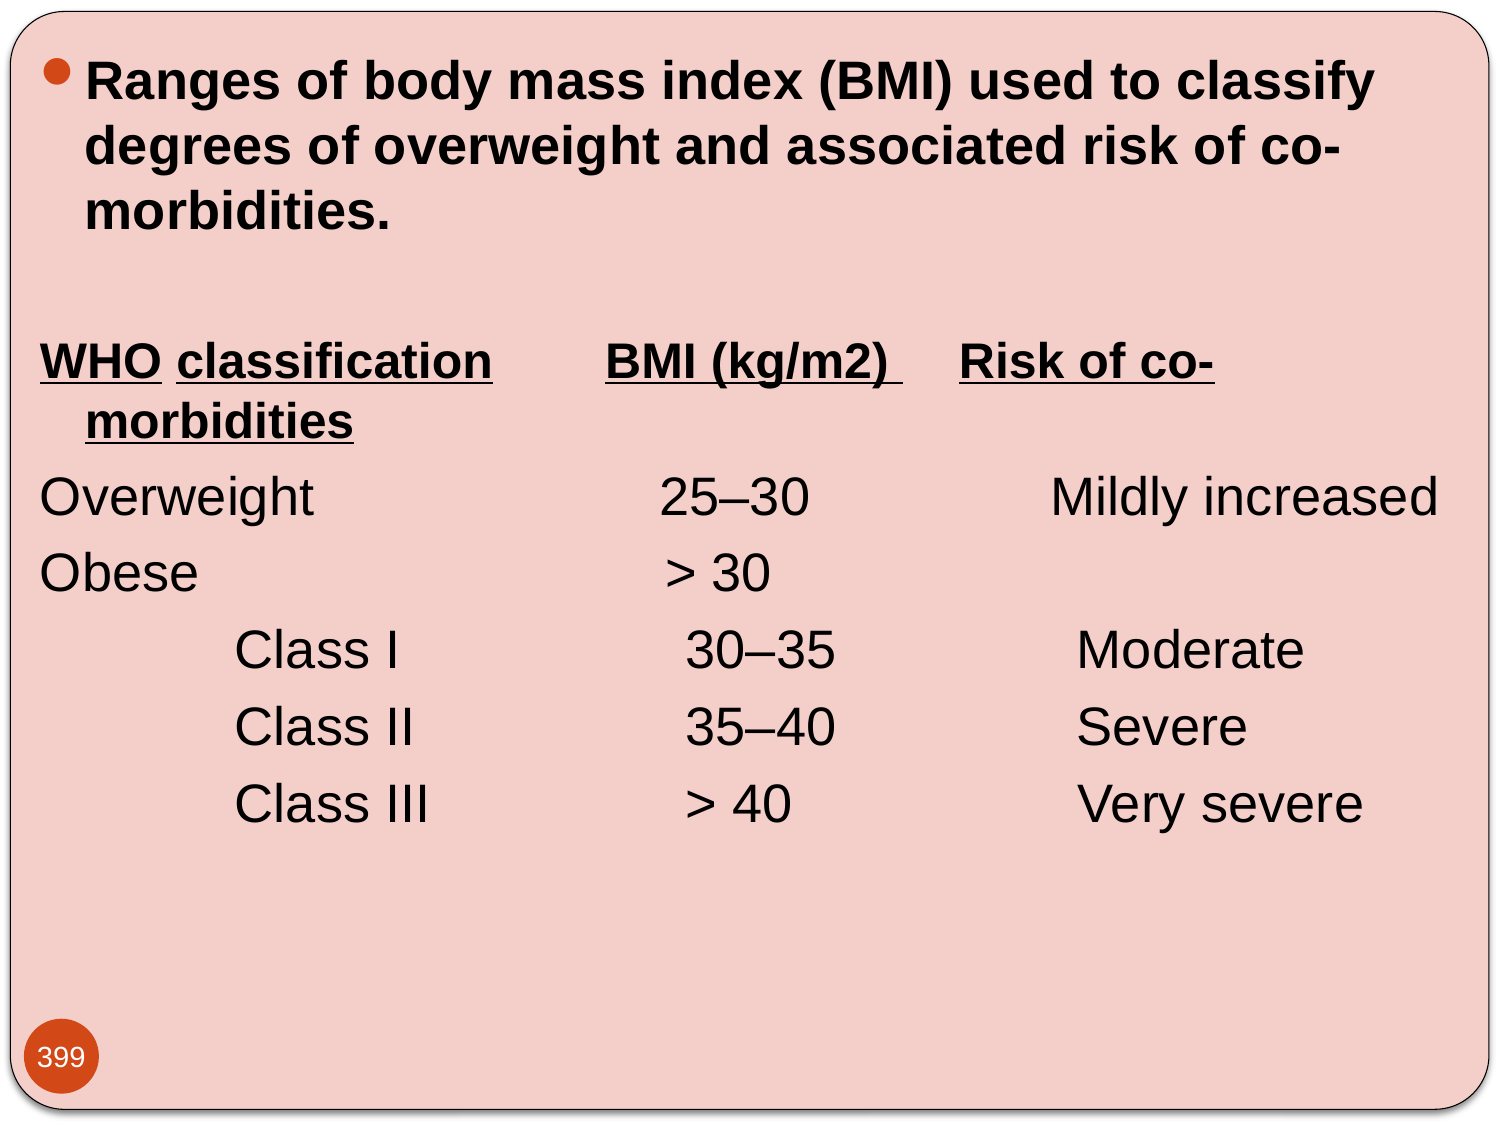

Ranges of body mass index (BMI) used to classify degrees of overweight and associated risk of co-morbidities.

WHO classification        BMI (kg/m2)     Risk of co-morbidities
Overweight                       25–30                Mildly increased
Obese                               > 30
		Class I                   30–35                Moderate
		Class II                  35–40                Severe
		Class III                 > 40                   Very severe

399